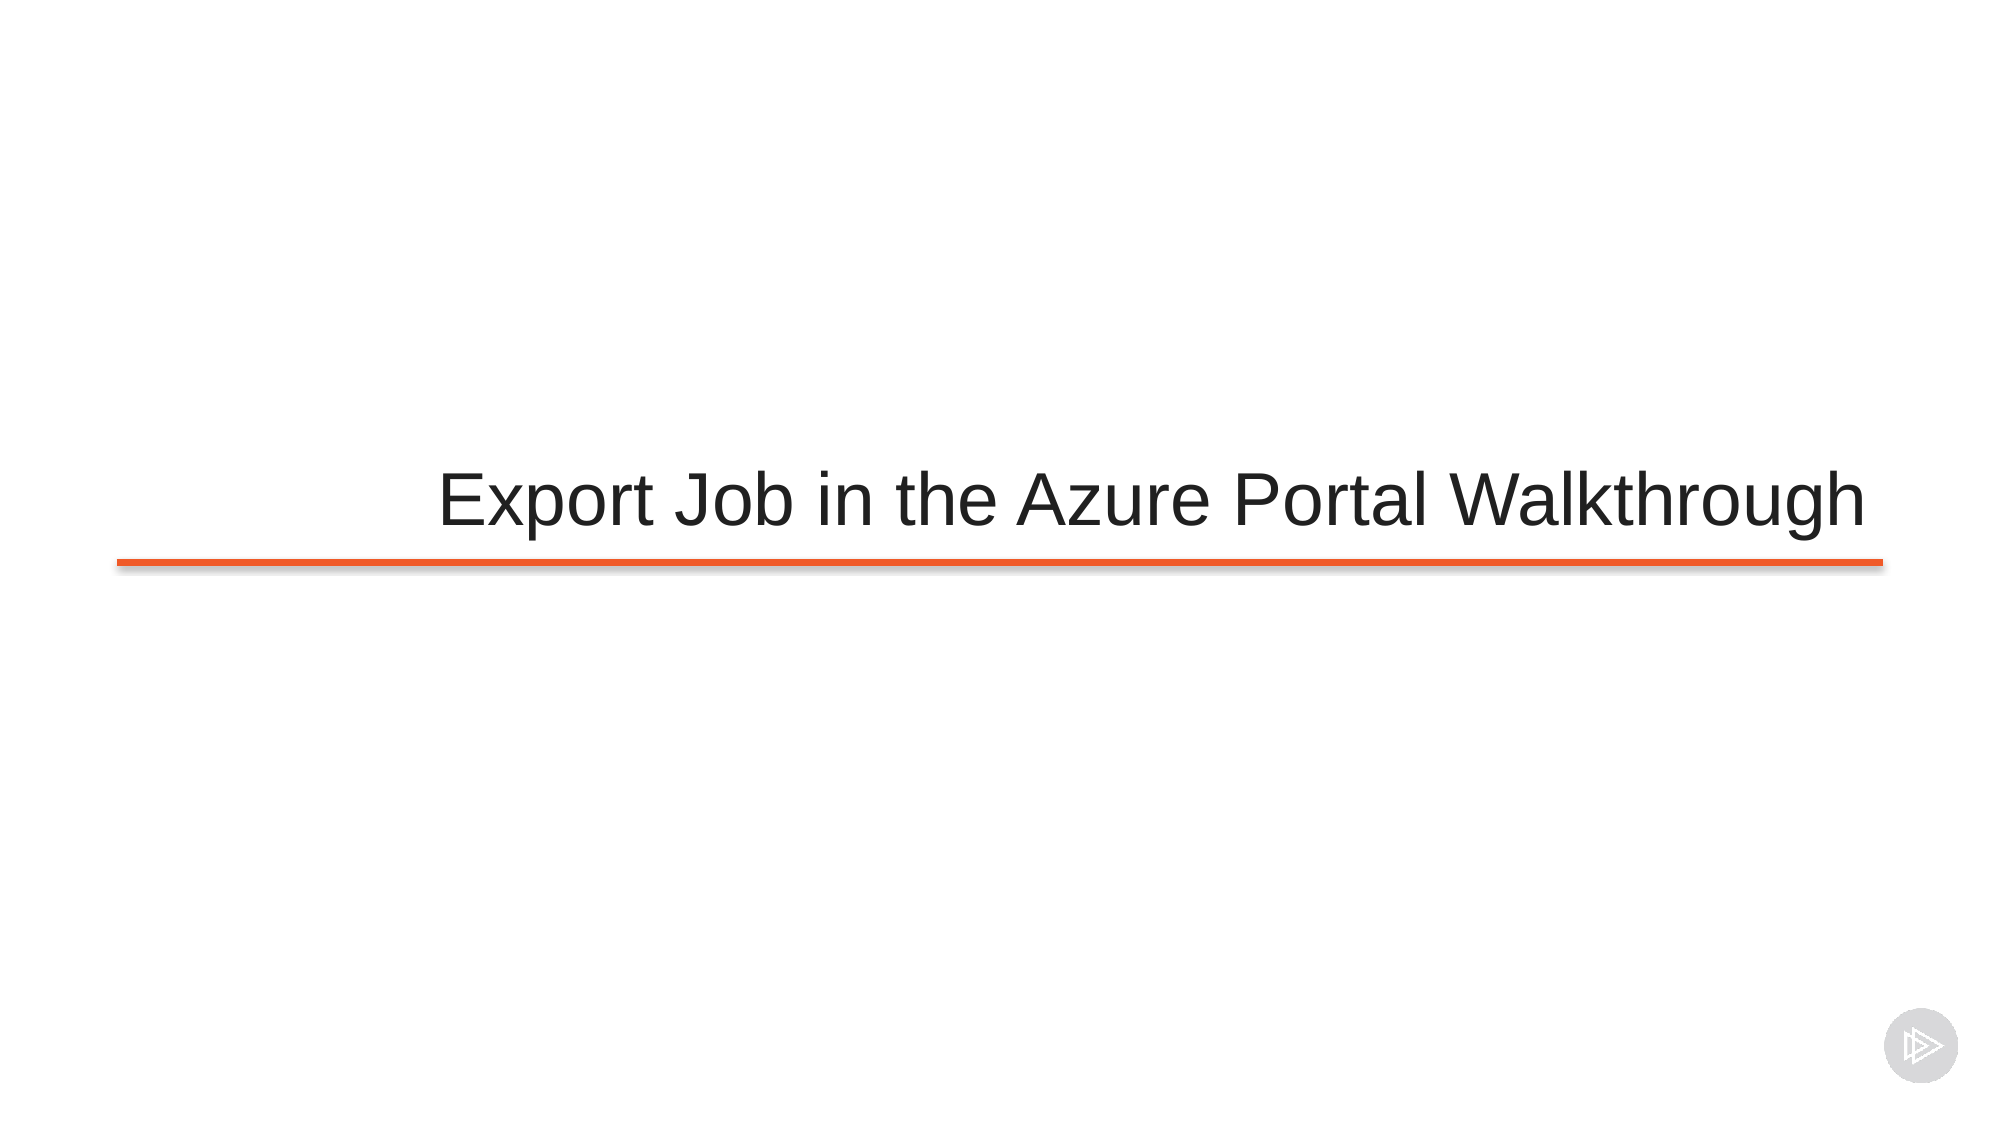

# Export Job in the Azure Portal Walkthrough